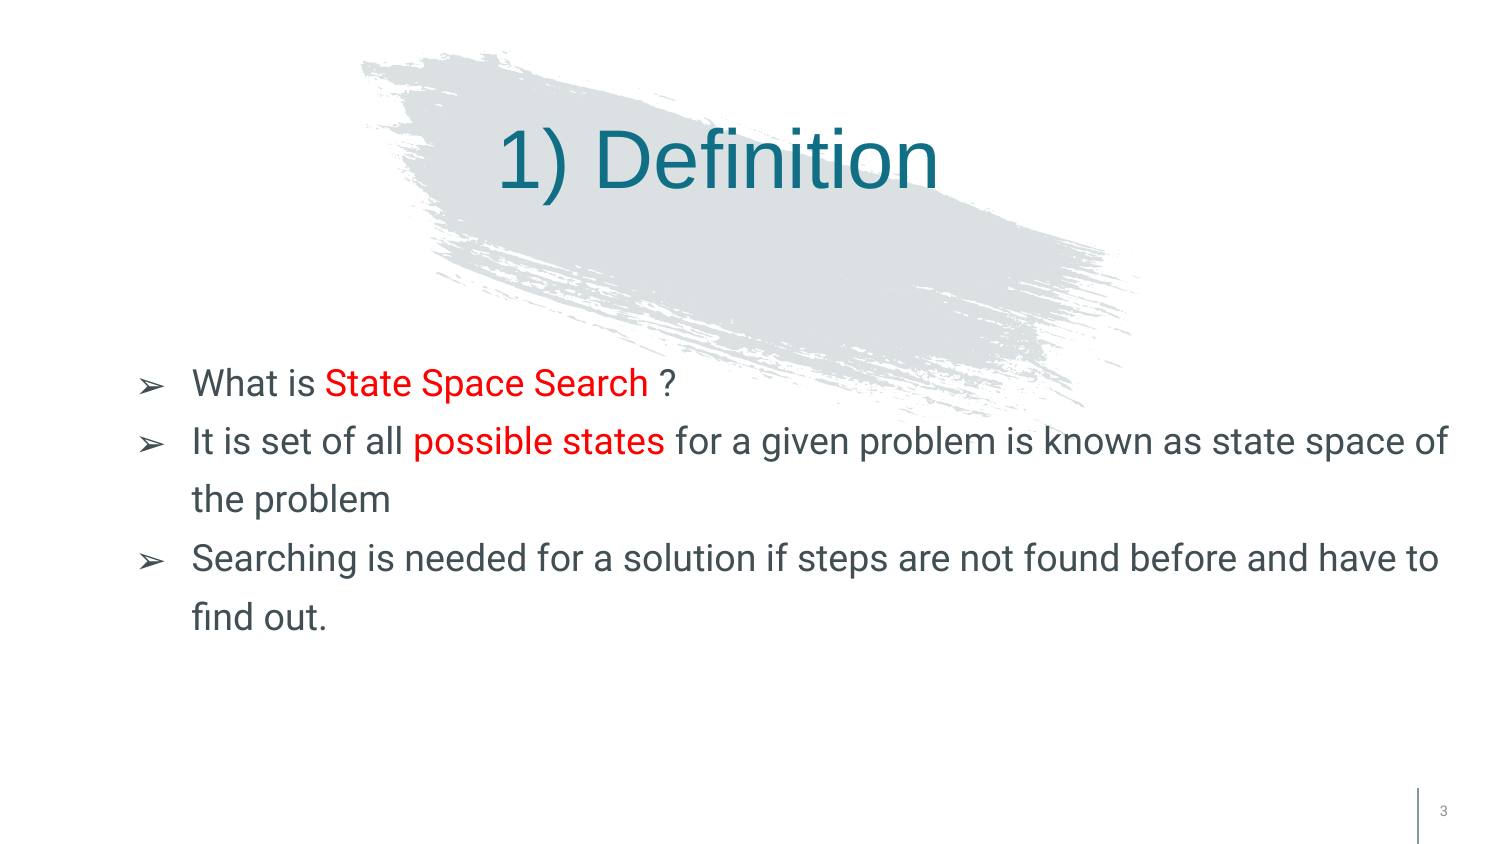

# 1) Definition

What is State Space Search ?
It is set of all possible states for a given problem is known as state space of the problem
Searching is needed for a solution if steps are not found before and have to find out.

3